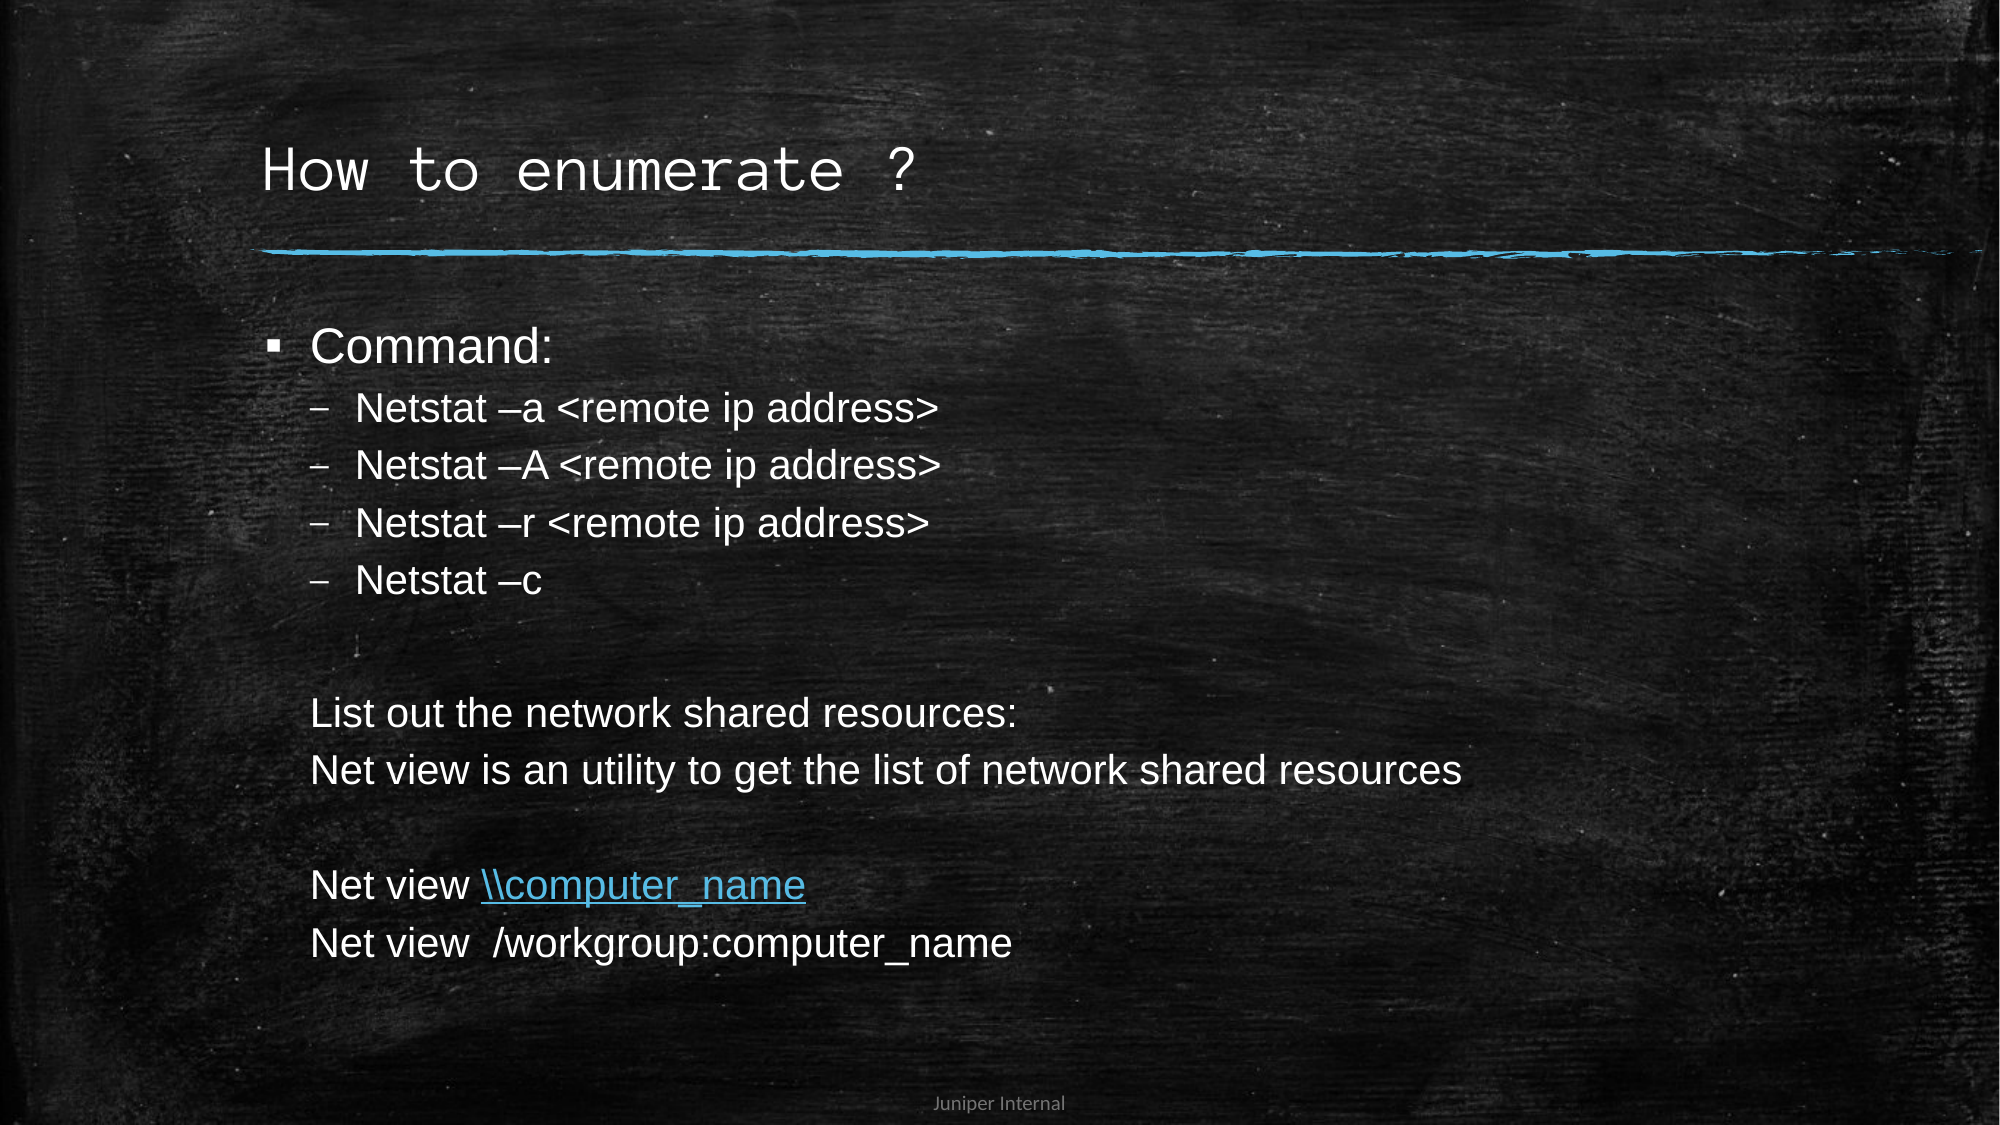

# How to enumerate ?
Command:
Netstat –a <remote ip address>
Netstat –A <remote ip address>
Netstat –r <remote ip address>
Netstat –c

List out the network shared resources:
Net view is an utility to get the list of network shared resources

Net view \\computer_name
Net view  /workgroup:computer_name